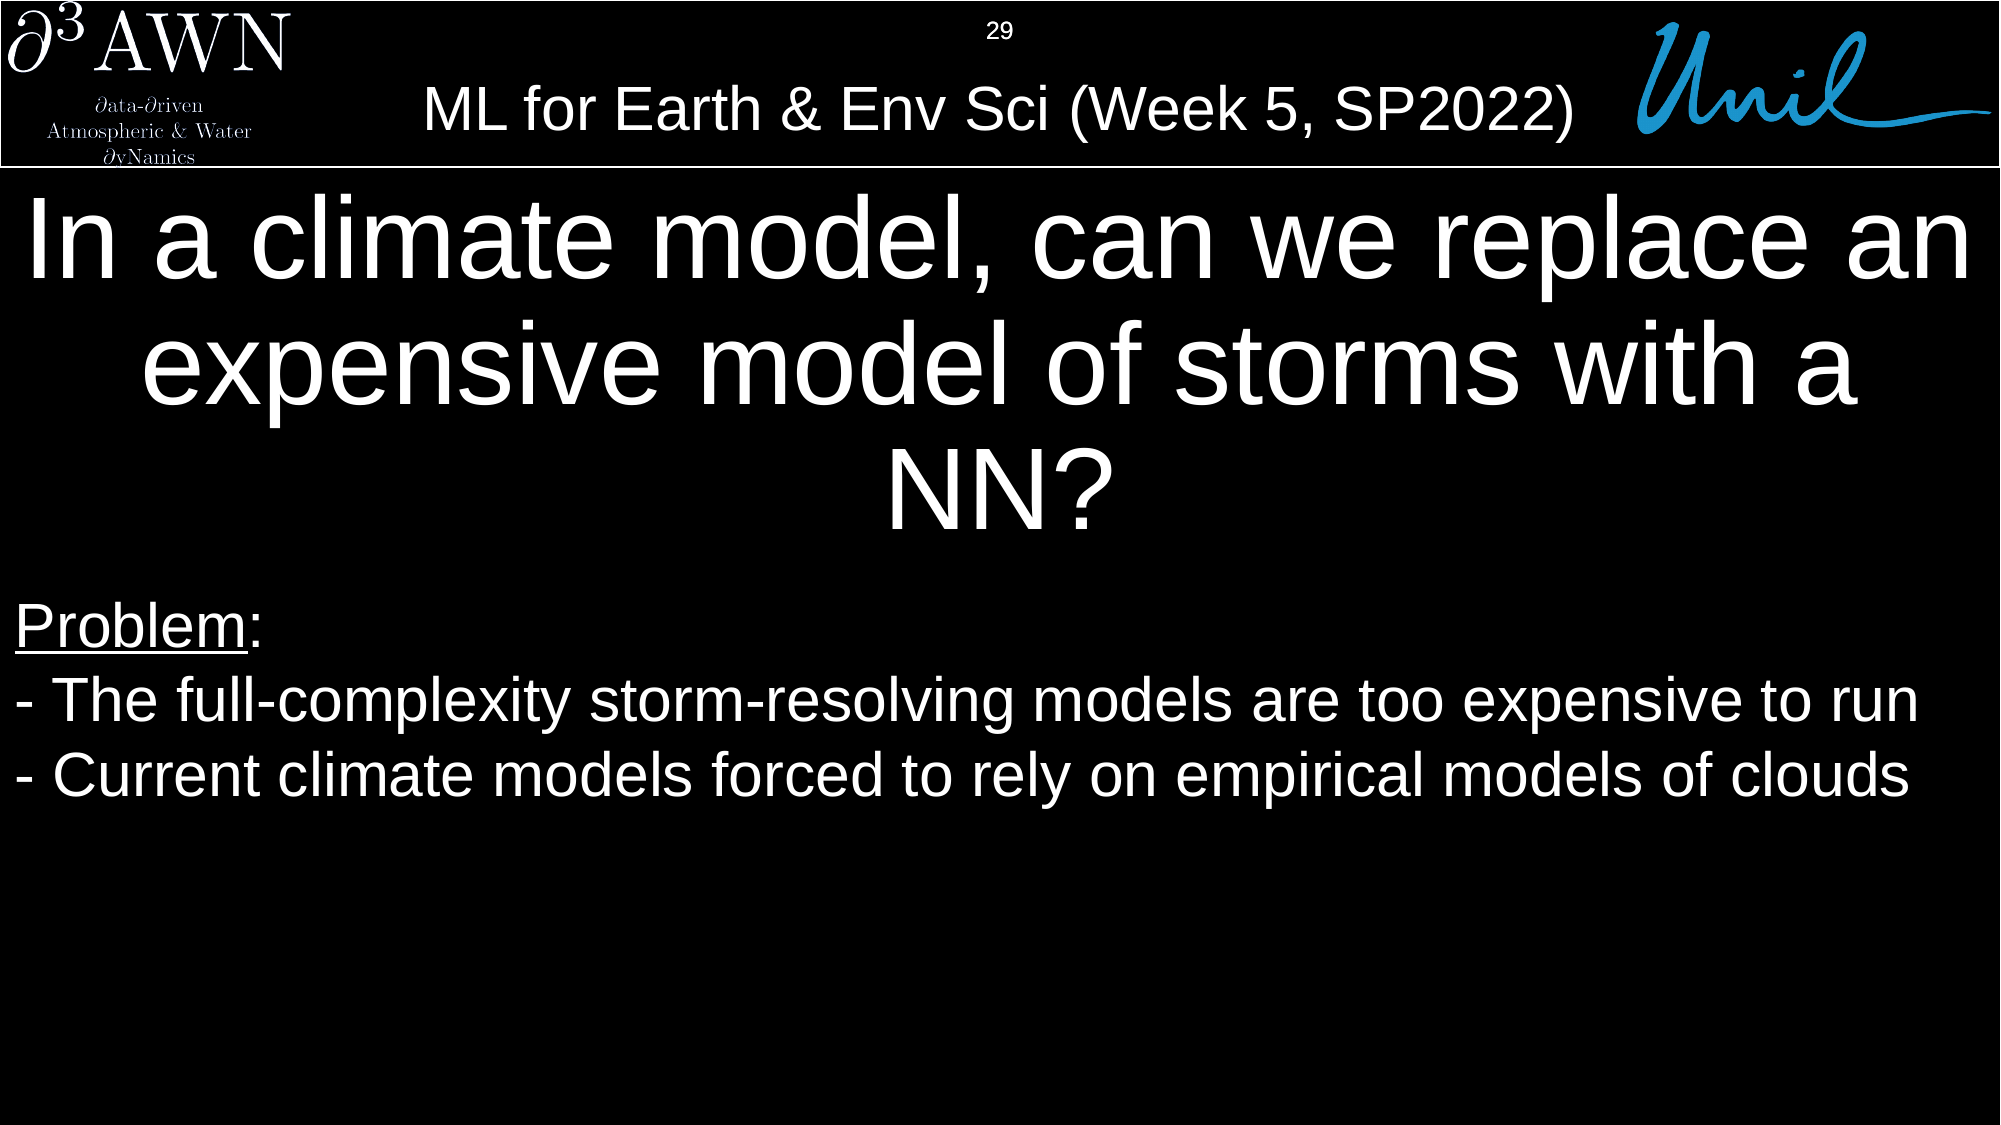

29
# In a climate model, can we replace an expensive model of storms with a NN?
Problem:
- The full-complexity storm-resolving models are too expensive to run
- Current climate models forced to rely on empirical models of clouds